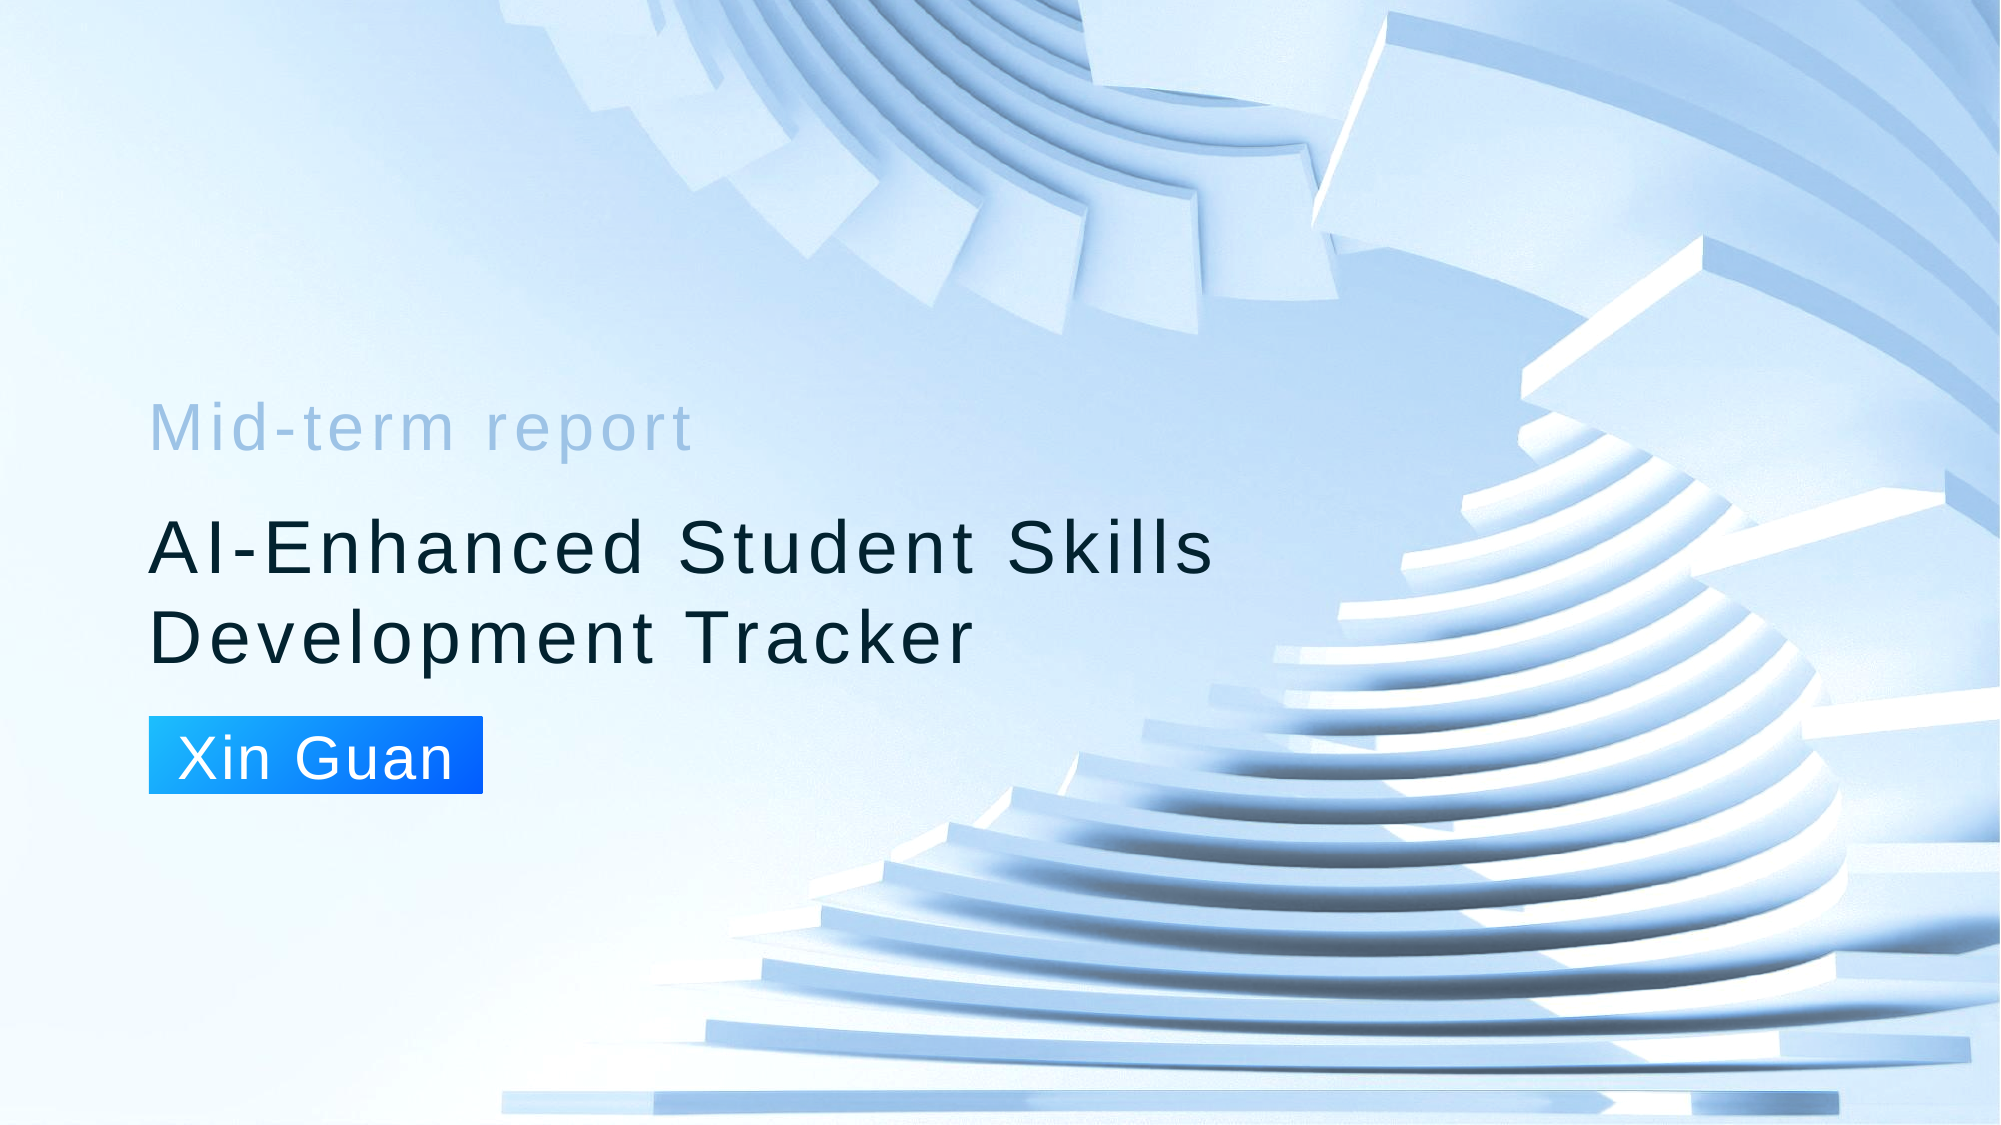

Mid-term report
AI-Enhanced Student Skills Development Tracker
Xin Guan